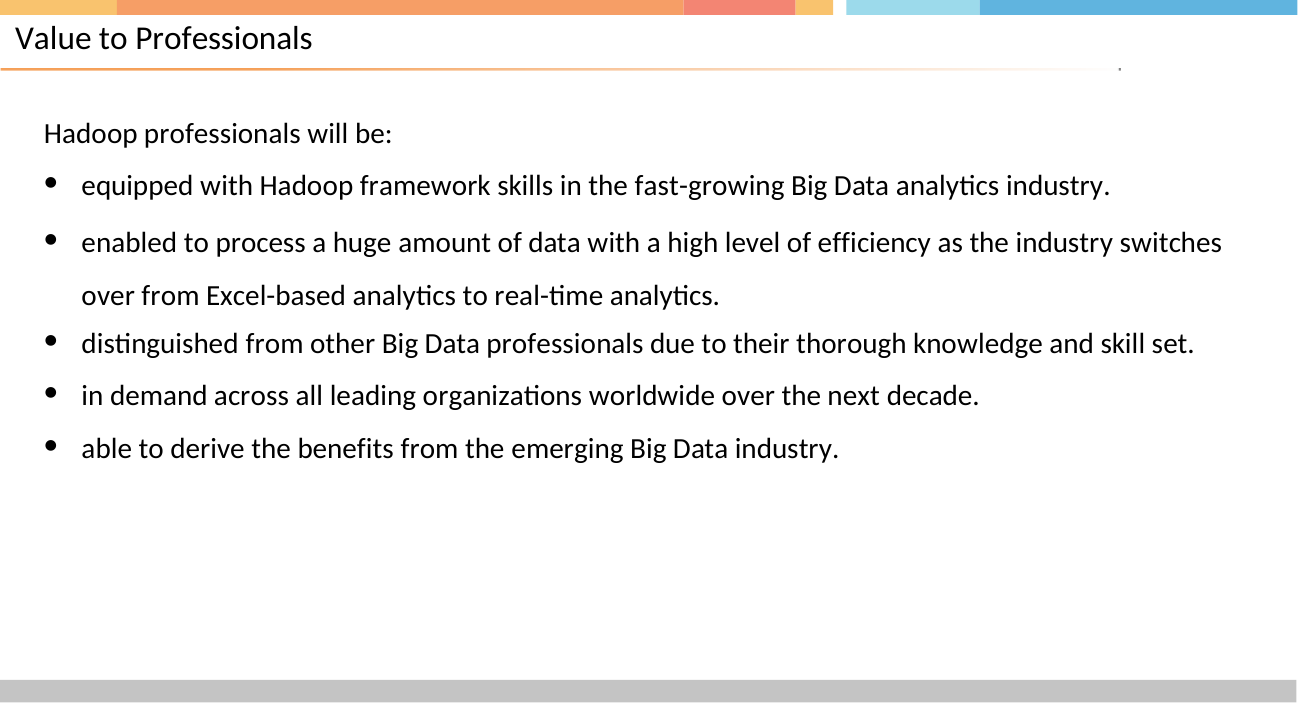

# Value to Professionals

Hadoop professionals will be:
equipped with Hadoop framework skills in the fast-growing Big Data analytics industry.
enabled to process a huge amount of data with a high level of efficiency as the industry switches over from Excel-based analytics to real-time analytics.
distinguished from other Big Data professionals due to their thorough knowledge and skill set.
in demand across all leading organizations worldwide over the next decade.
able to derive the benefits from the emerging Big Data industry.